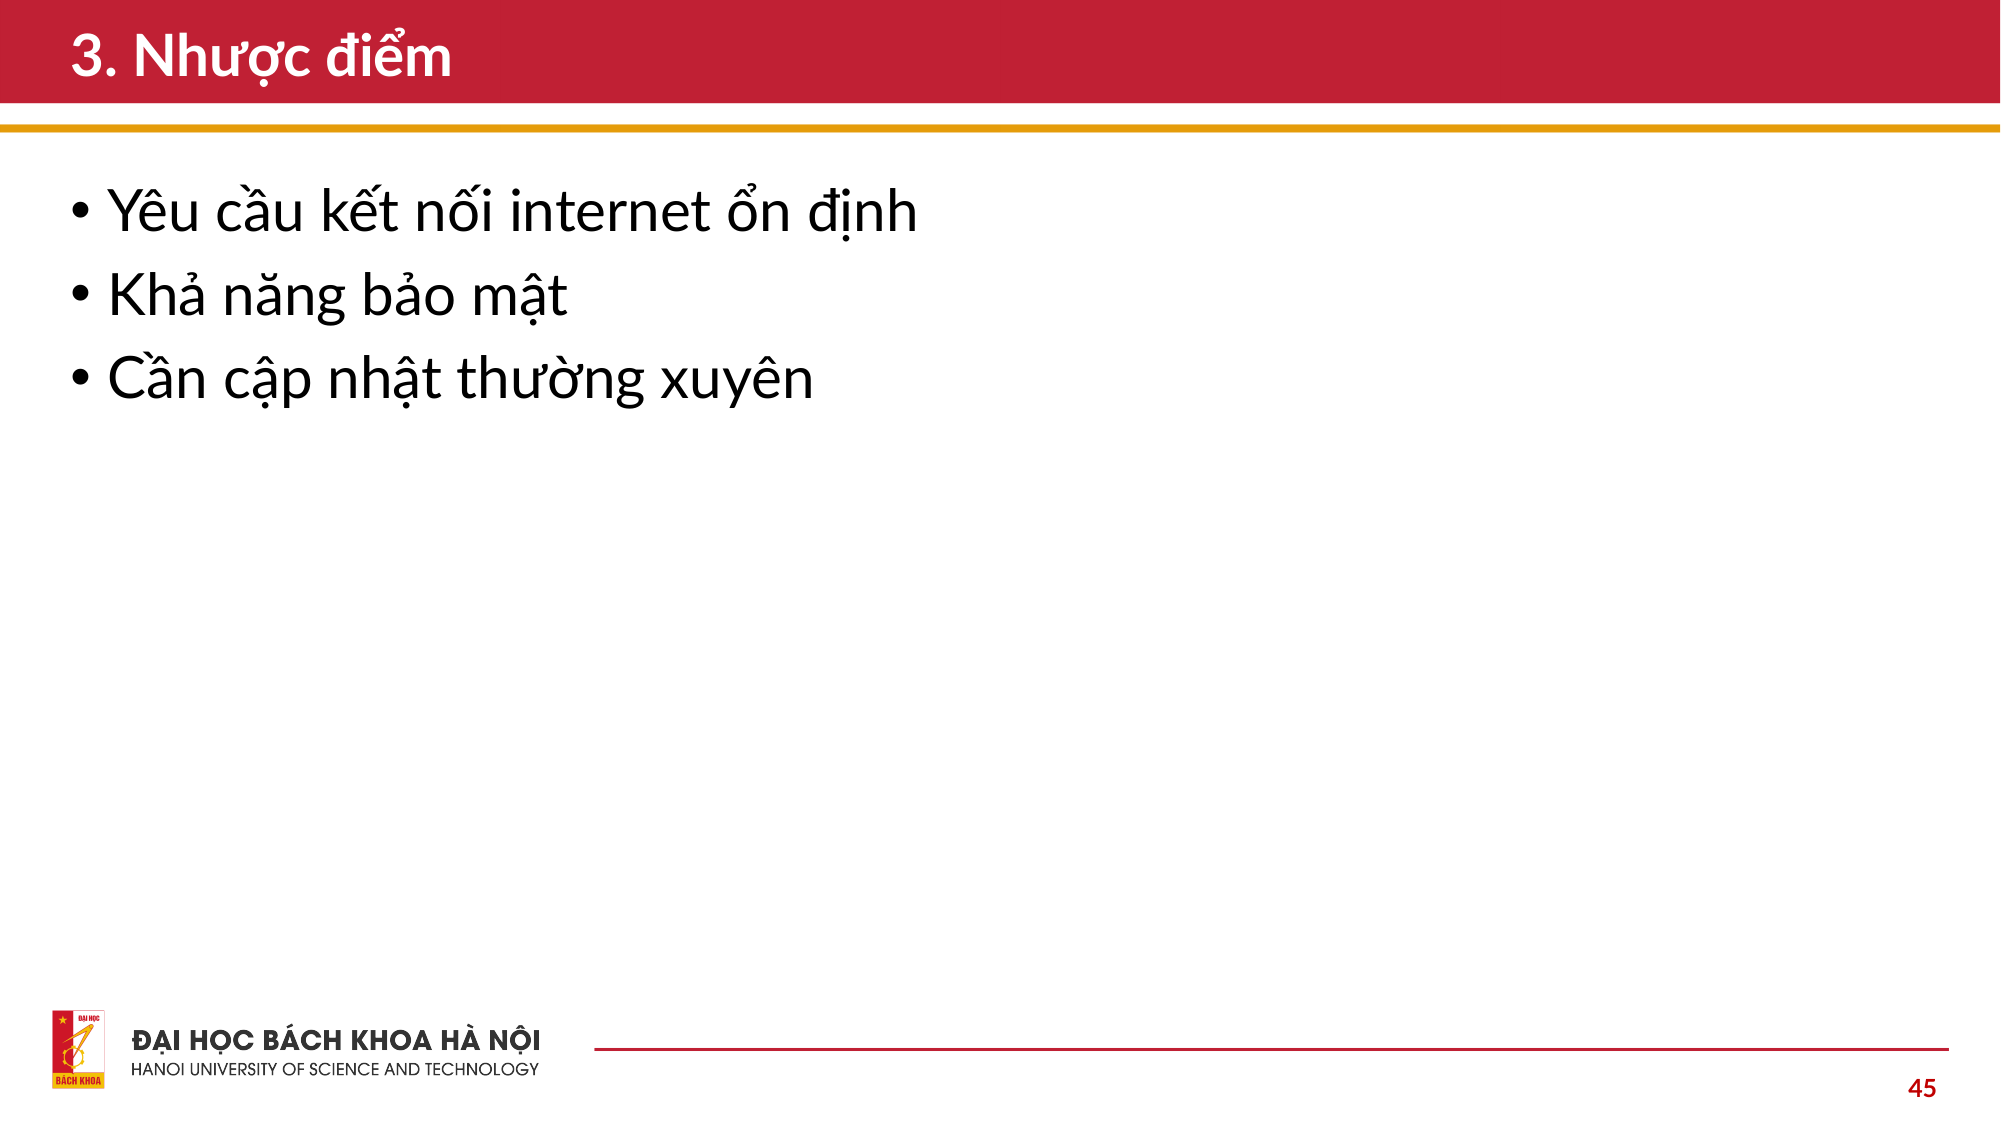

# 3. Nhược điểm
Yêu cầu kết nối internet ổn định
Khả năng bảo mật
Cần cập nhật thường xuyên
45